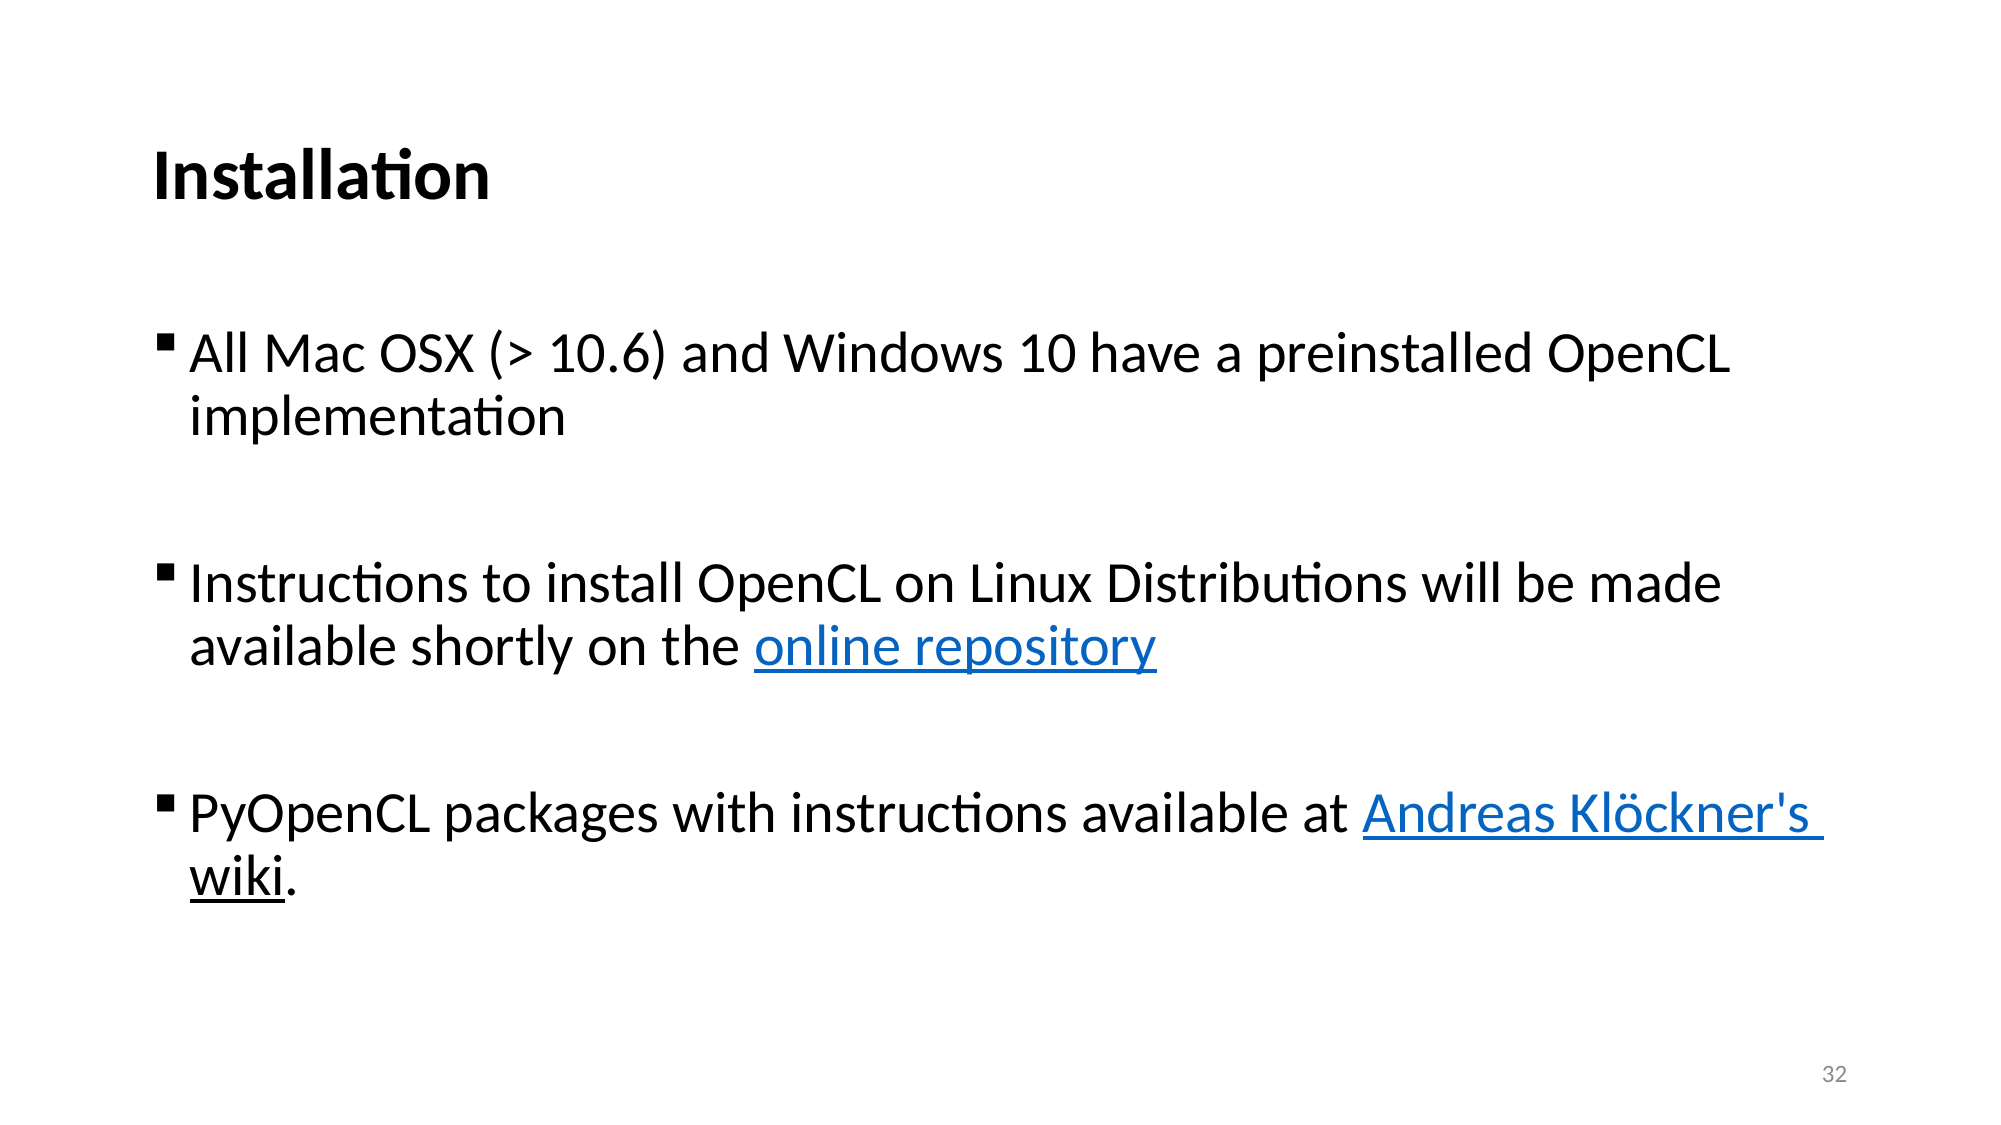

# Installation
All Mac OSX (> 10.6) and Windows 10 have a preinstalled OpenCL implementation

Instructions to install OpenCL on Linux Distributions will be made available shortly on the online repository

PyOpenCL packages with instructions available at Andreas Klöckner's wiki.
32